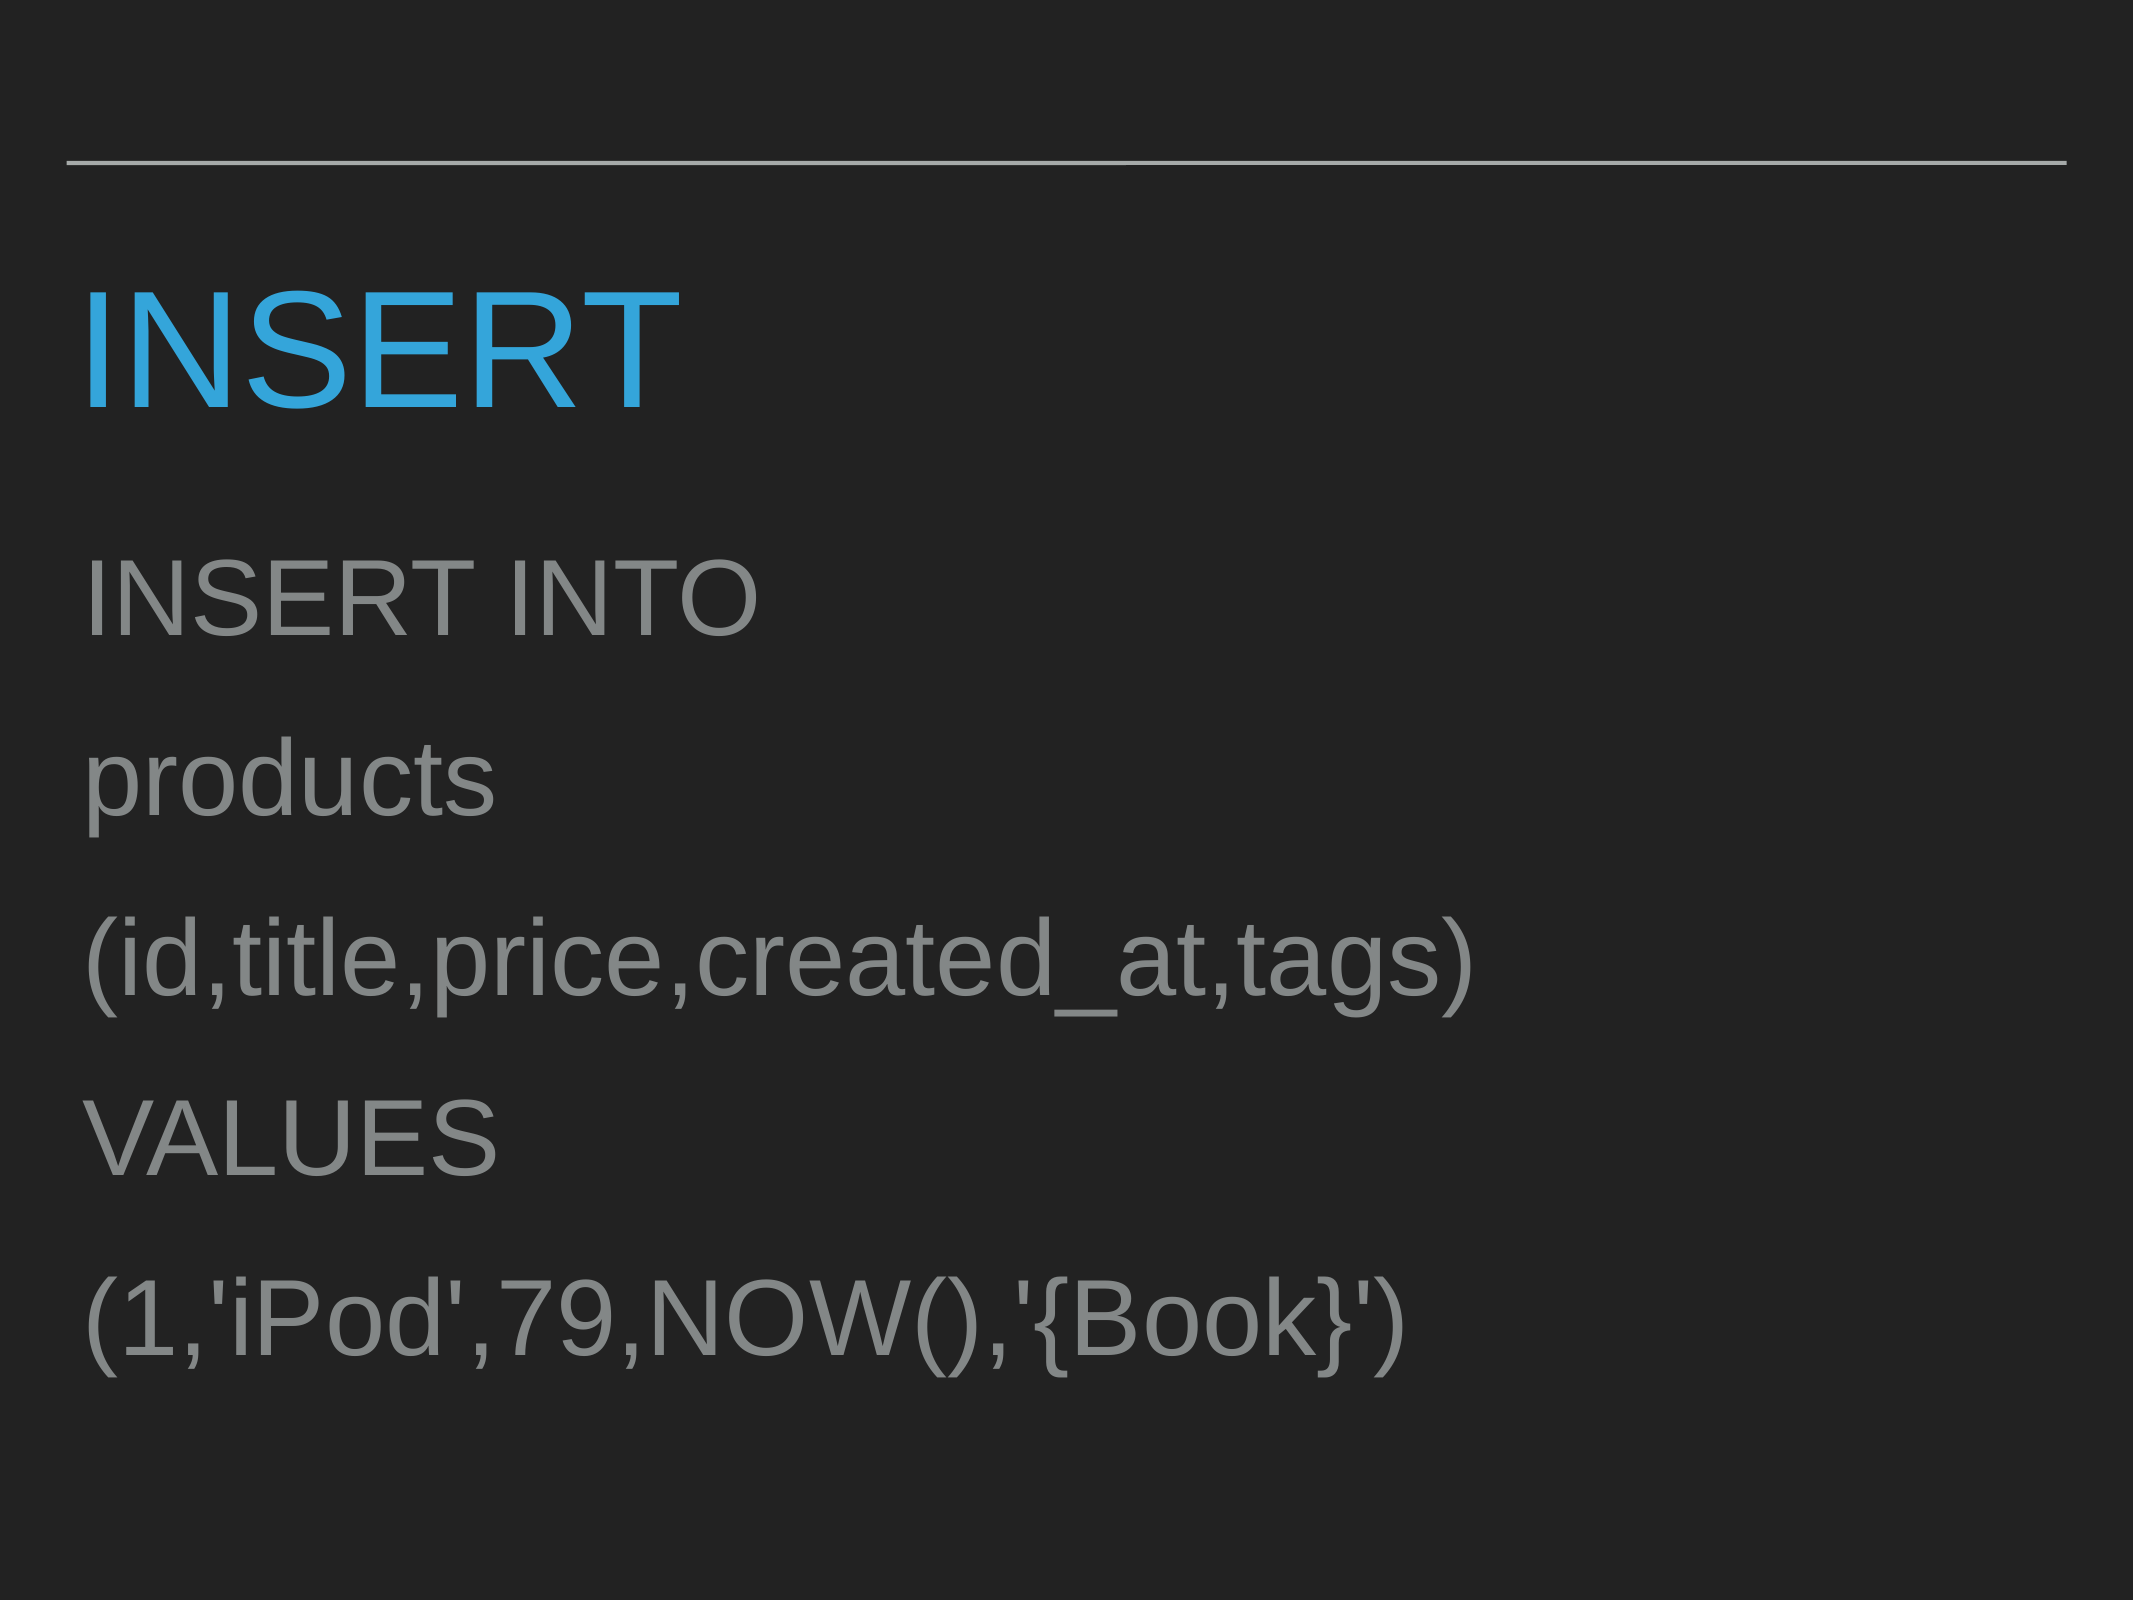

# InSert
INSERT INTO
products
(id,title,price,created_at,tags)
VALUES
(1,'iPod',79,NOW(),'{Book}')